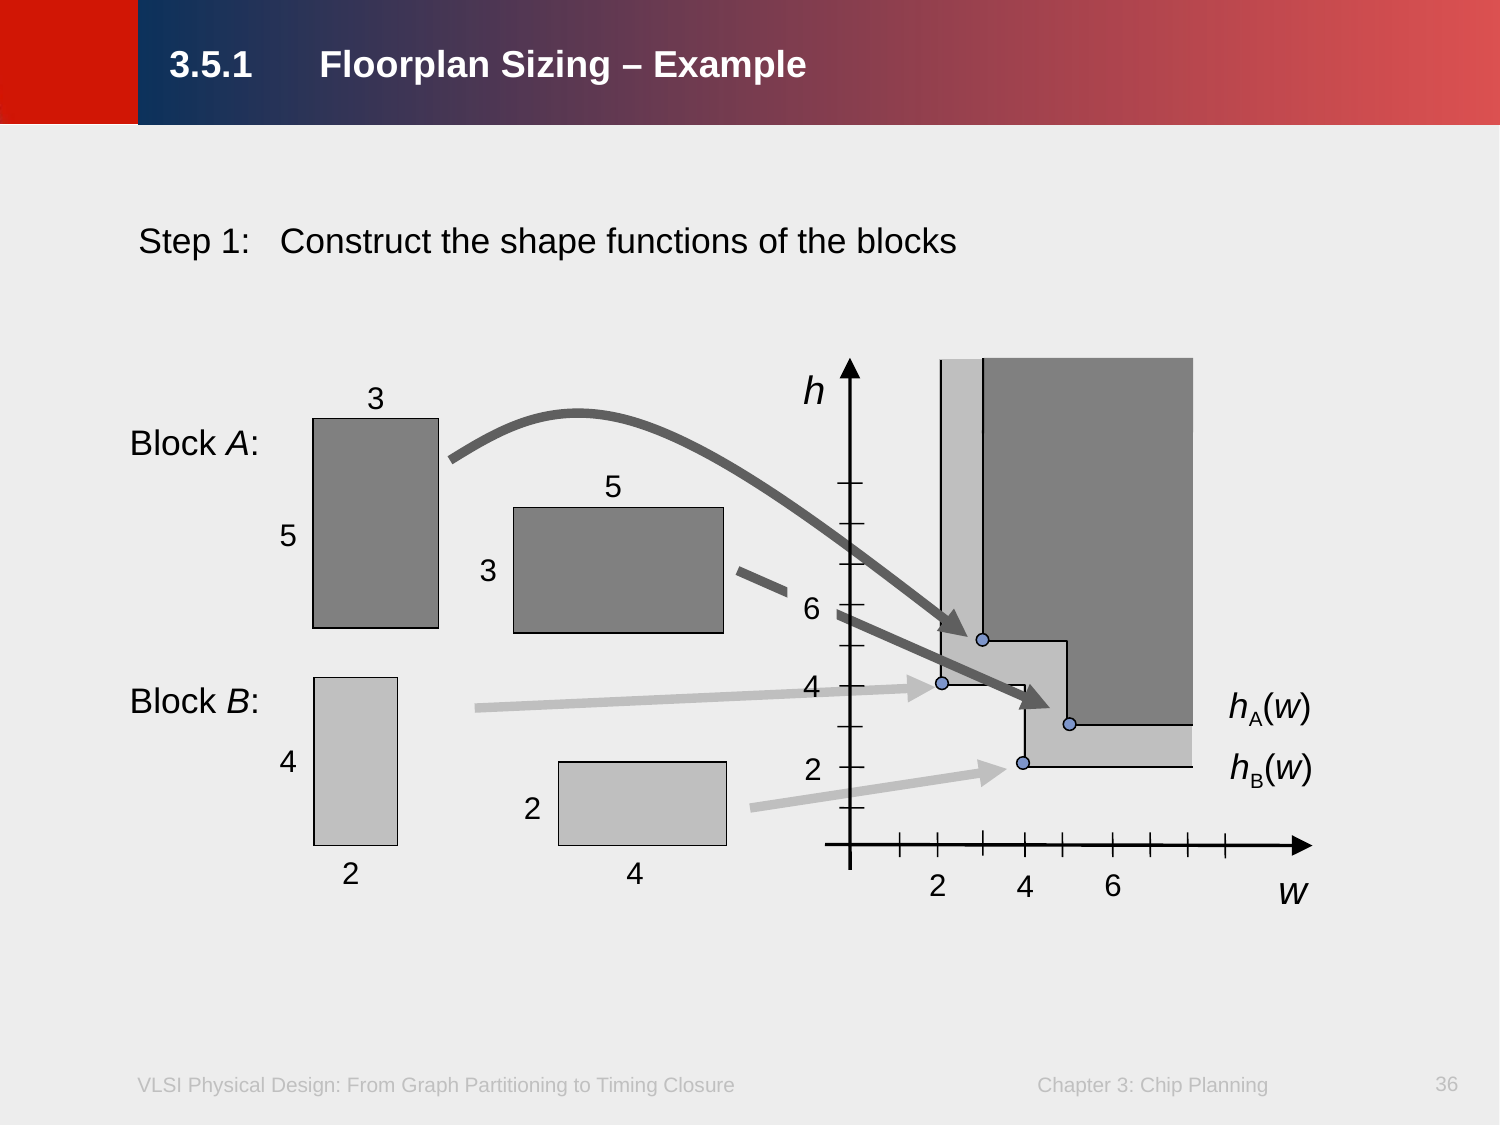

# 3.5.1	Floorplan Sizing – Example
Step 1:   Construct the shape functions of the blocks
h

3

Block A:

5

5

3

6

4
Block B:

hA(w)

4
hB(w)
2

2

2
4
2
6
w
4
36